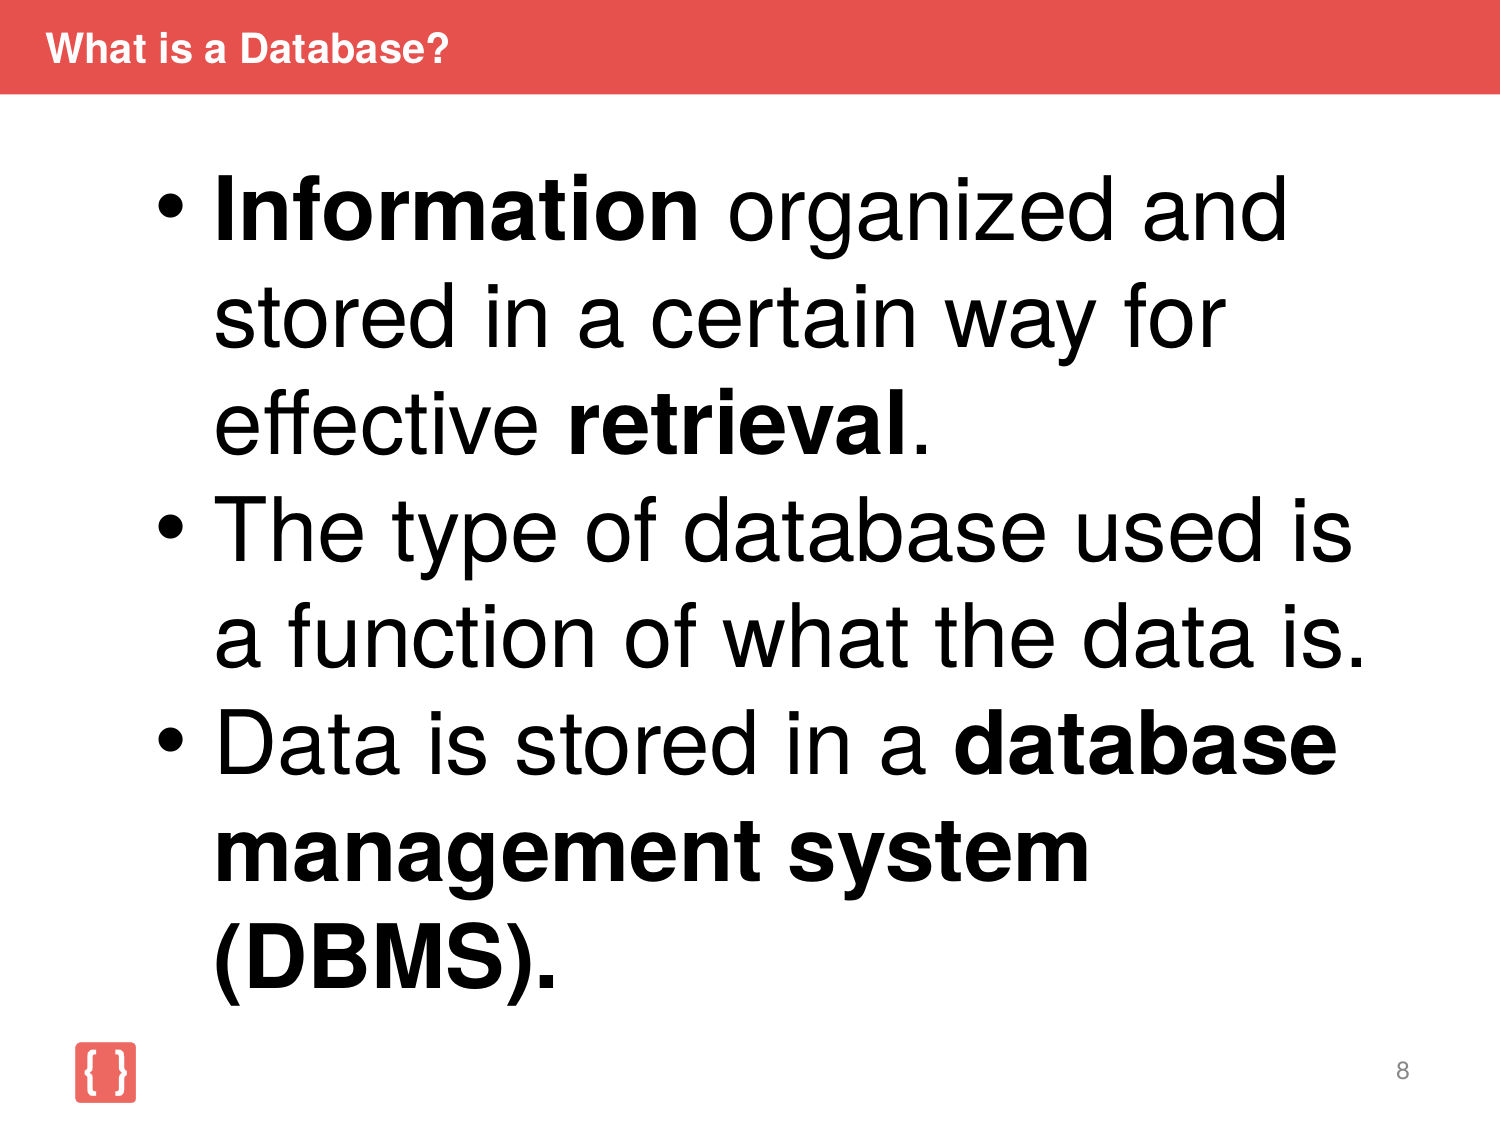

# What is a Database?
Information organized and stored in a certain way for effective retrieval.
The type of database used is a function of what the data is.
Data is stored in a database management system (DBMS).

8